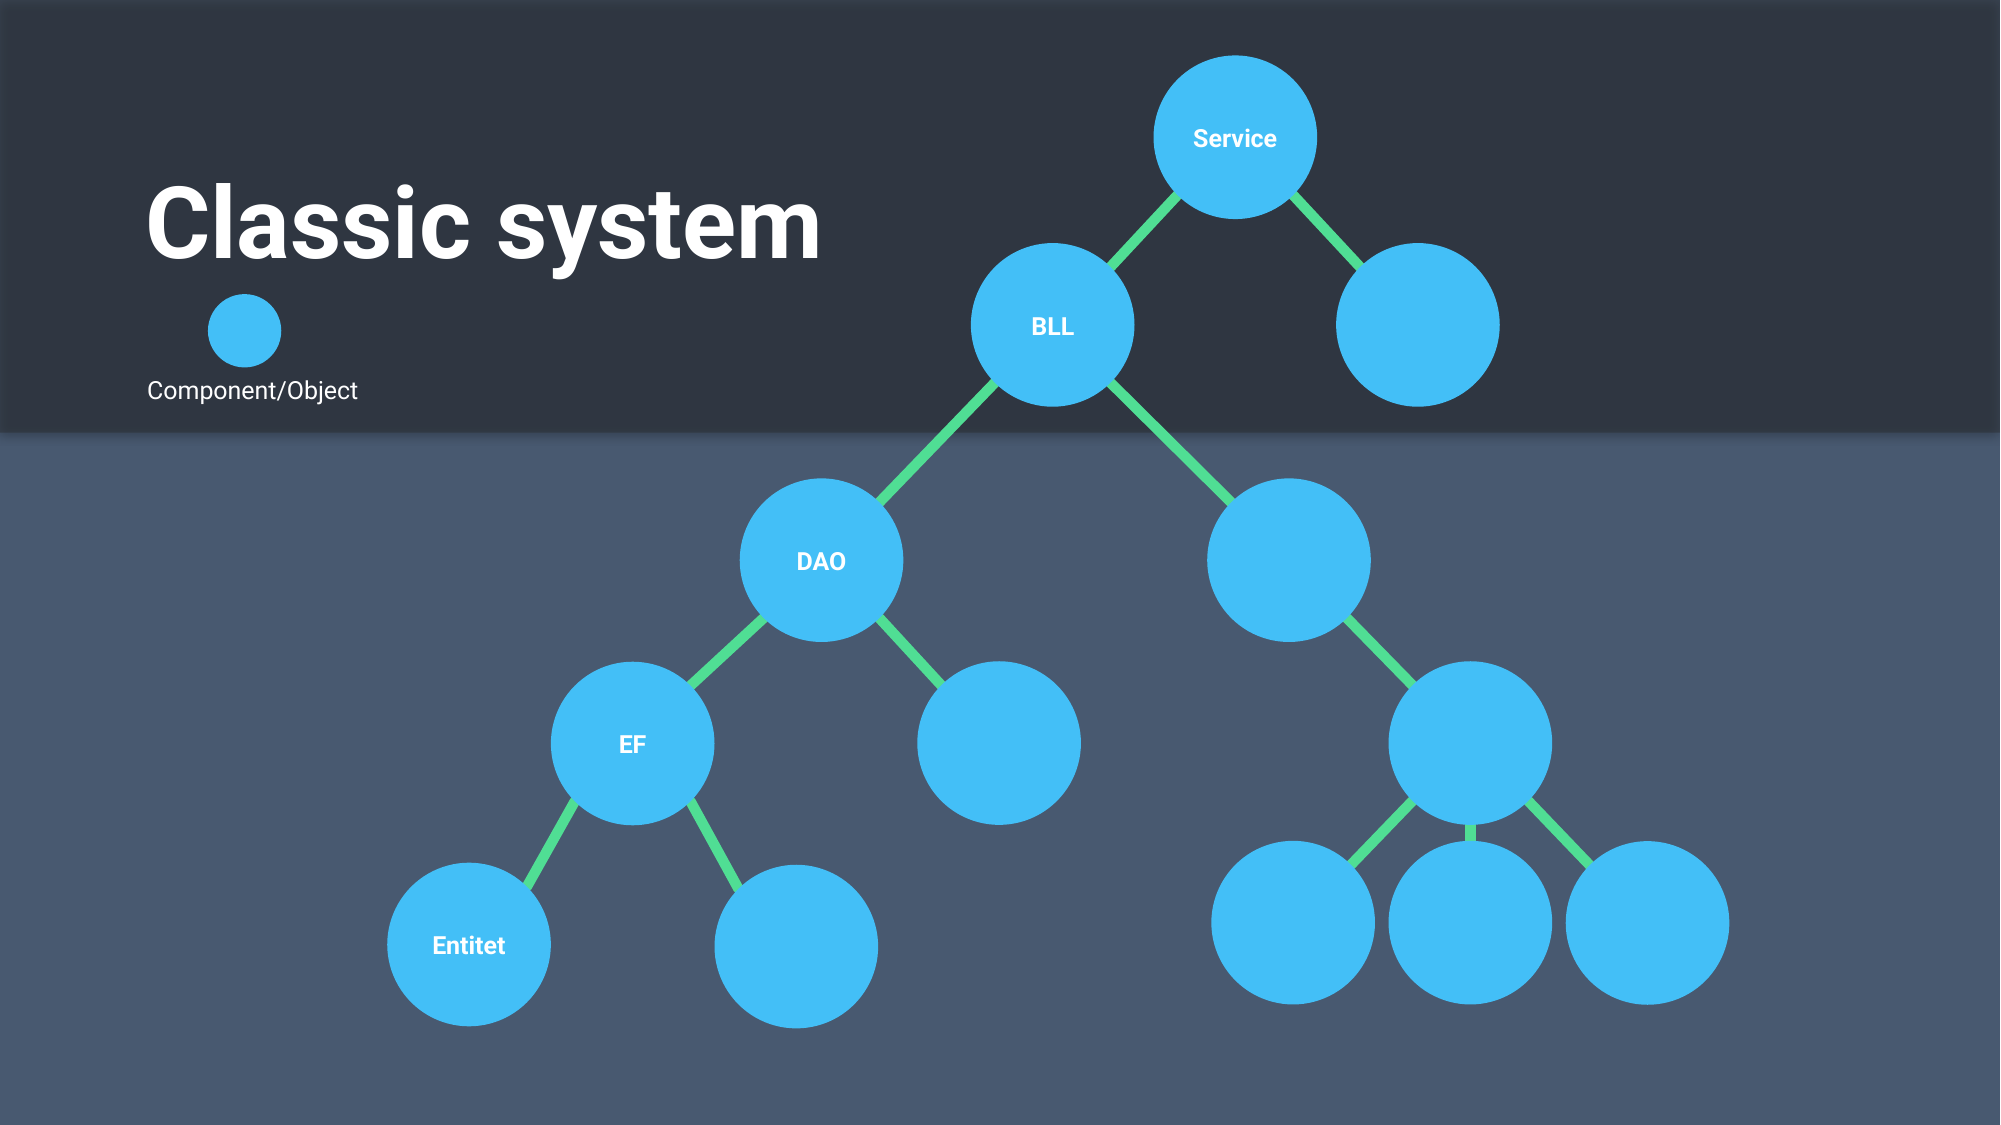

Service
BLL

DAO

EF

Entitet

Classic system

Component/Object